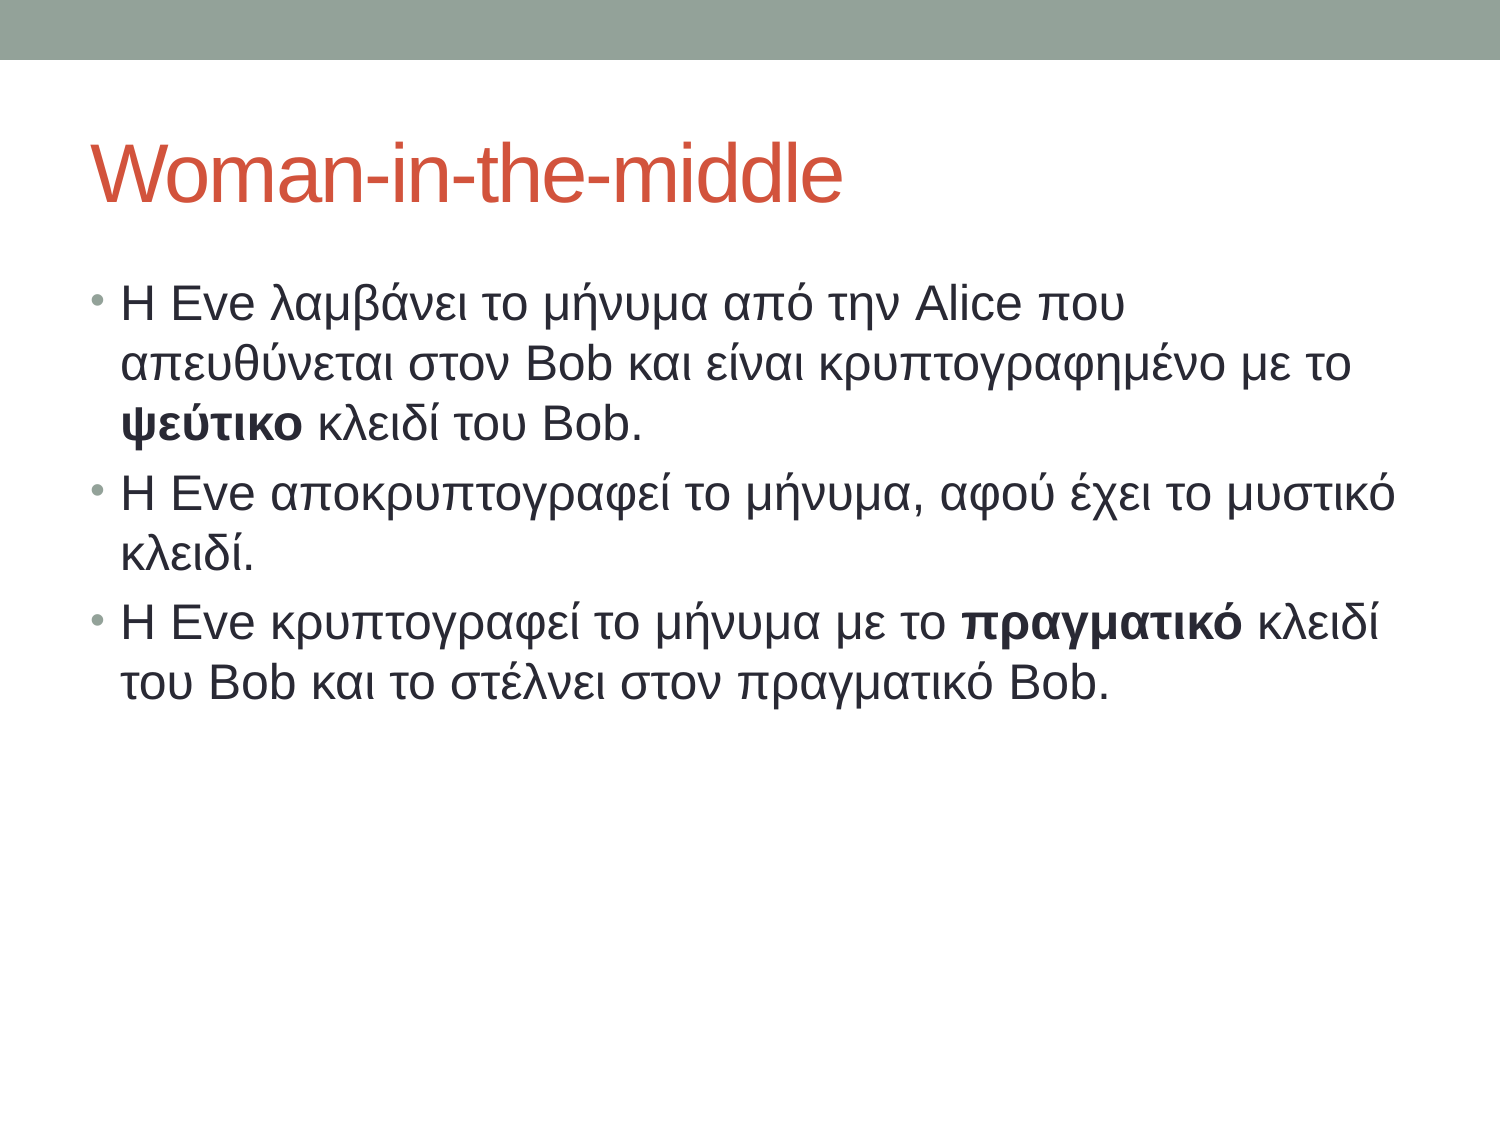

# Woman-in-the-middle
Η Eve λαμβάνει το μήνυμα από την Alice που απευθύνεται στον Bob και είναι κρυπτογραφημένο με το ψεύτικο κλειδί του Bob.
Η Eve αποκρυπτογραφεί το μήνυμα, αφού έχει το μυστικό κλειδί.
Η Eve κρυπτογραφεί το μήνυμα με το πραγματικό κλειδί του Bob και το στέλνει στον πραγματικό Bob.